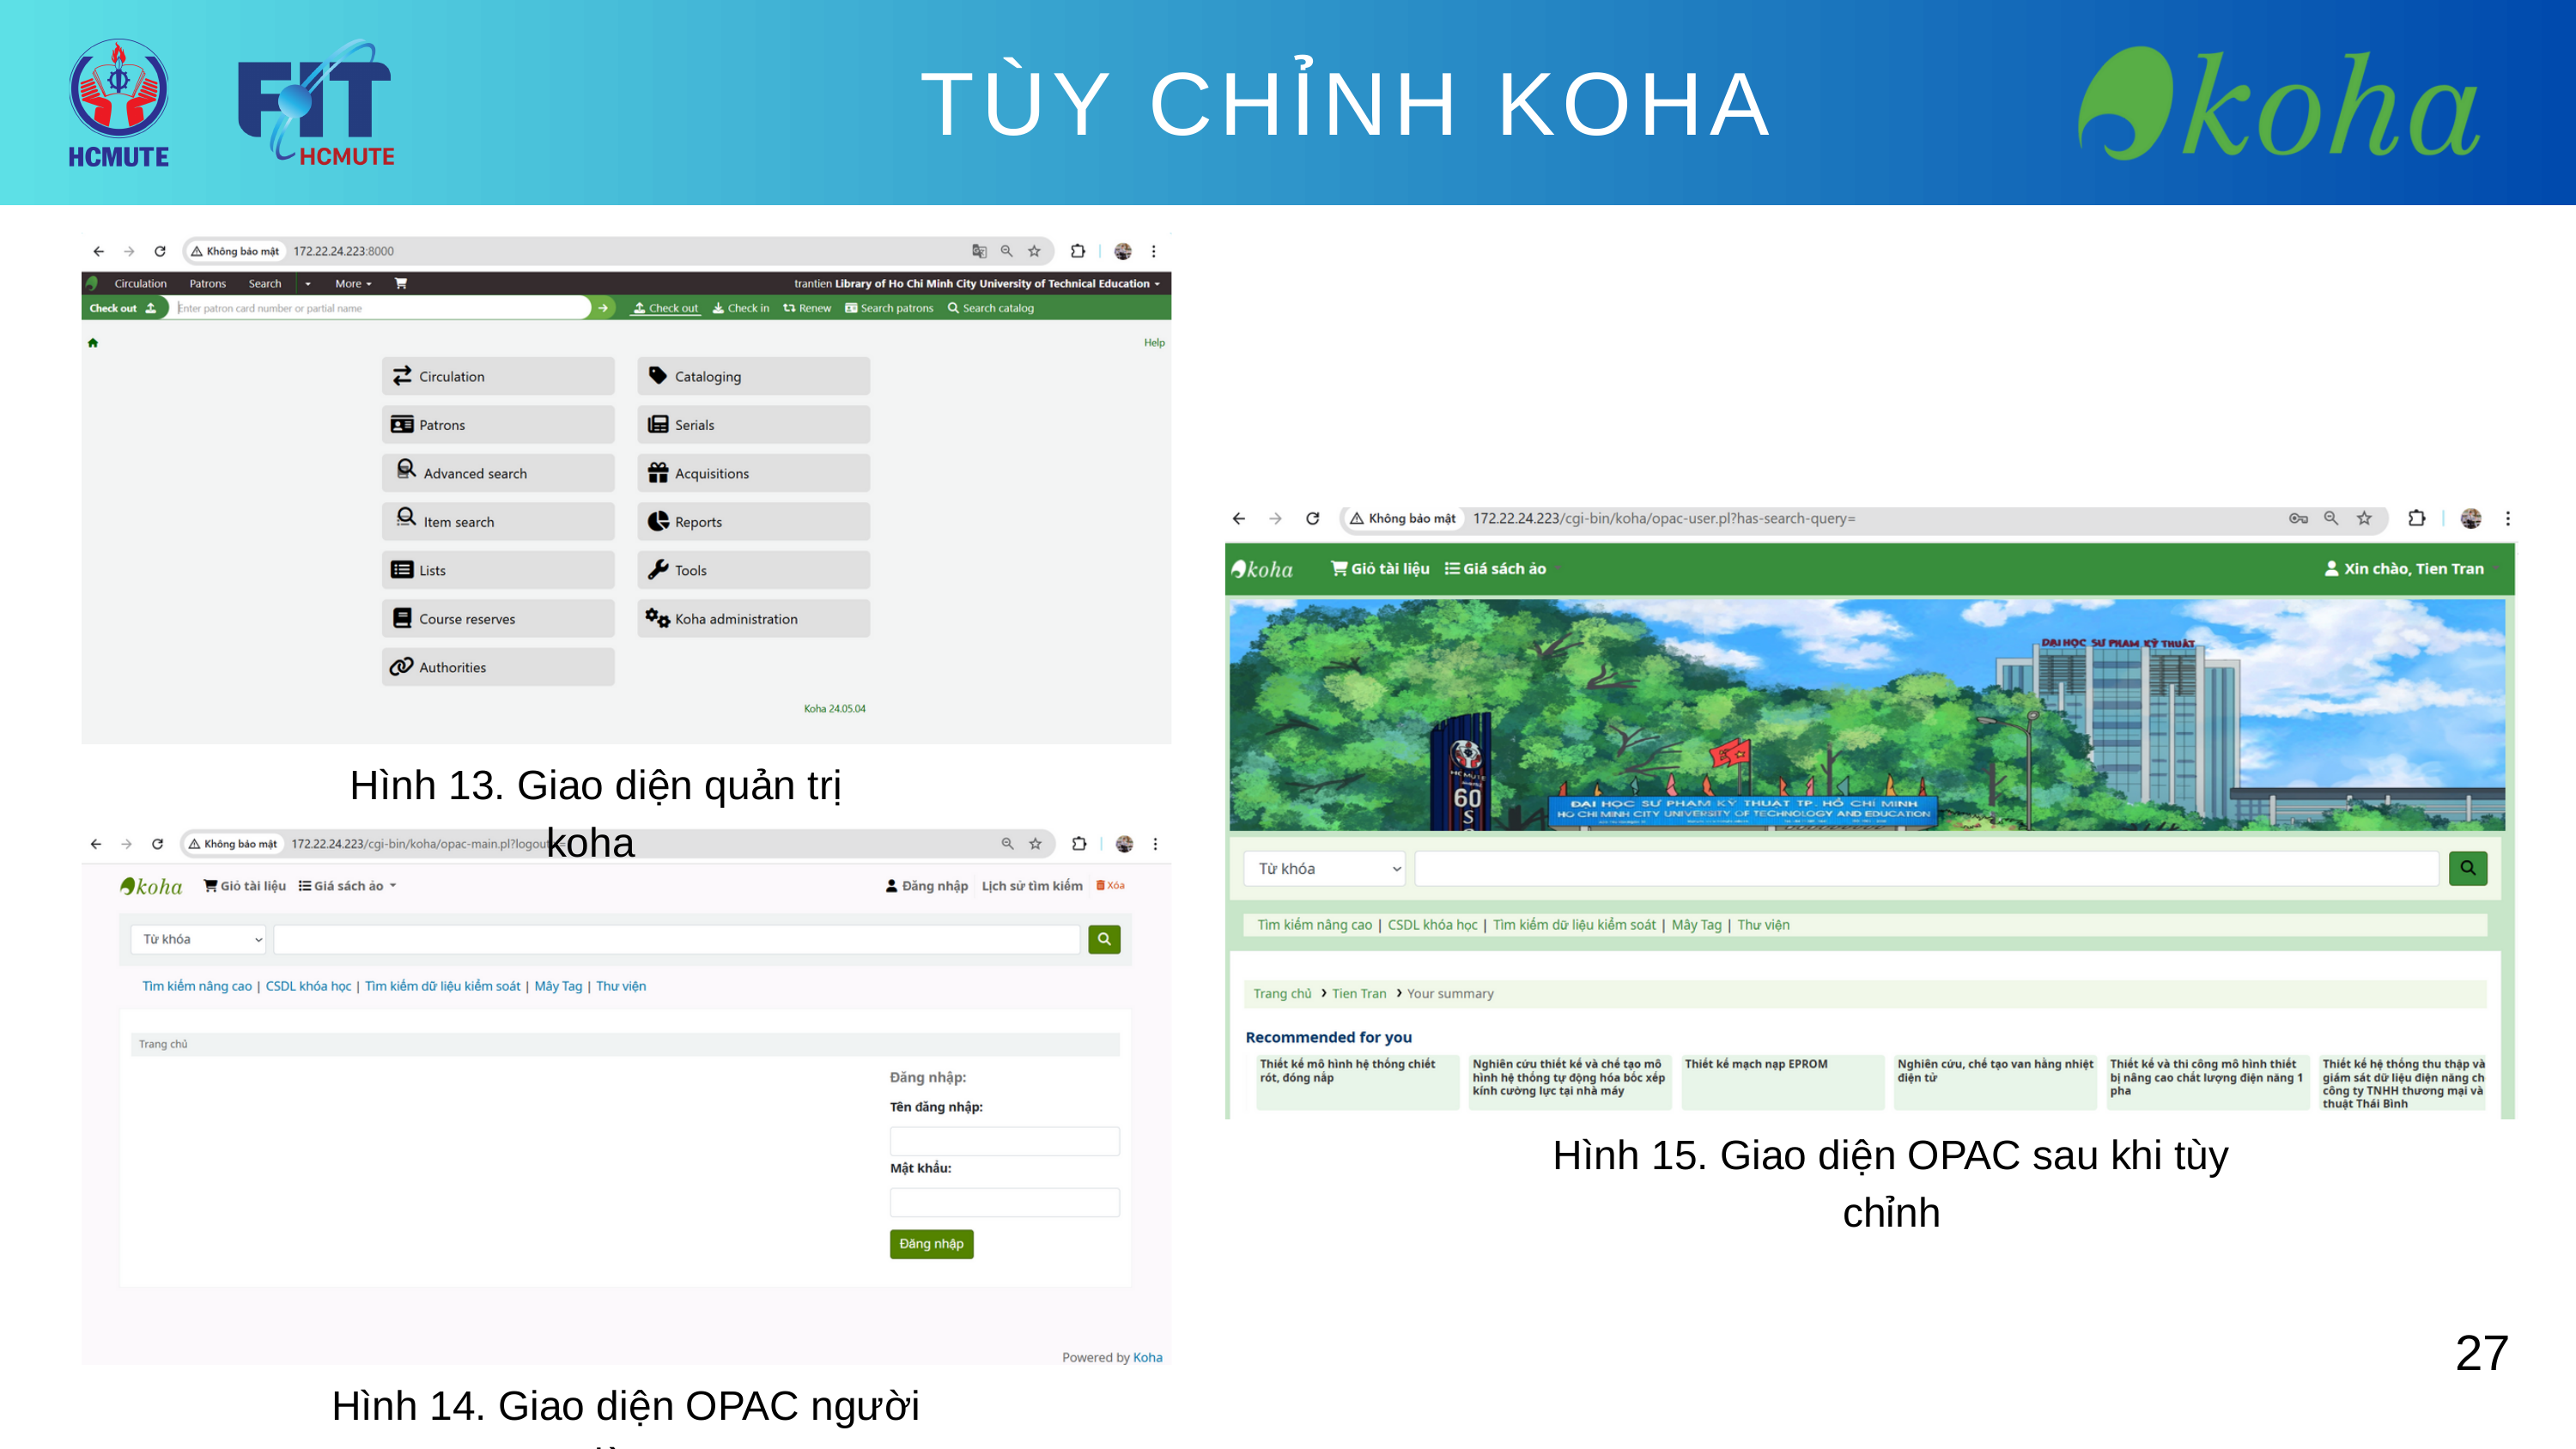

TÙY CHỈNH KOHA

 Hình 13. Giao diện quản trị koha

Hình 15. Giao diện OPAC sau khi tùy chỉnh
27
Hình 14. Giao diện OPAC người dùng